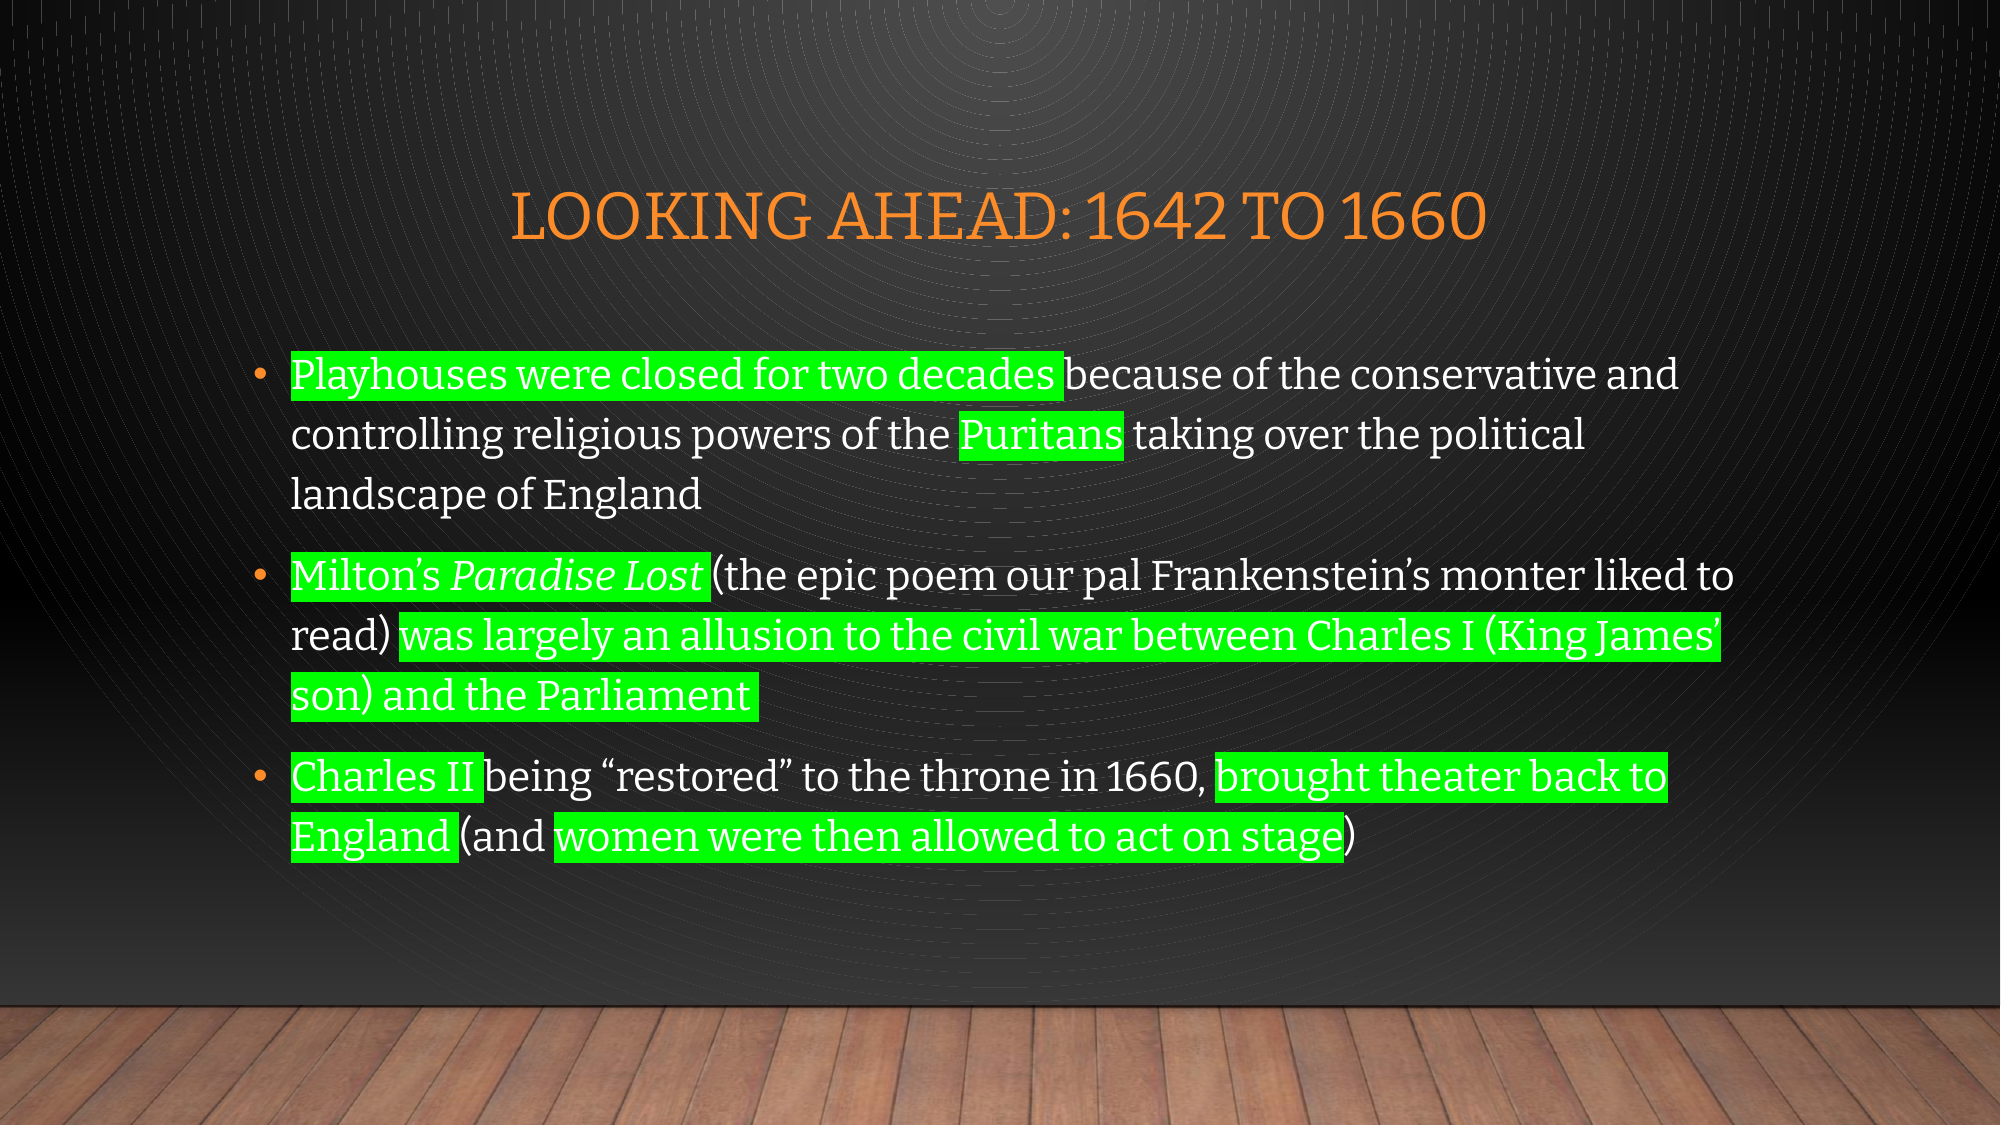

# Looking ahead: 1642 to 1660
Playhouses were closed for two decades because of the conservative and controlling religious powers of the Puritans taking over the political landscape of England
Milton’s Paradise Lost (the epic poem our pal Frankenstein’s monter liked to read) was largely an allusion to the civil war between Charles I (King James’ son) and the Parliament
Charles II being “restored” to the throne in 1660, brought theater back to England (and women were then allowed to act on stage)